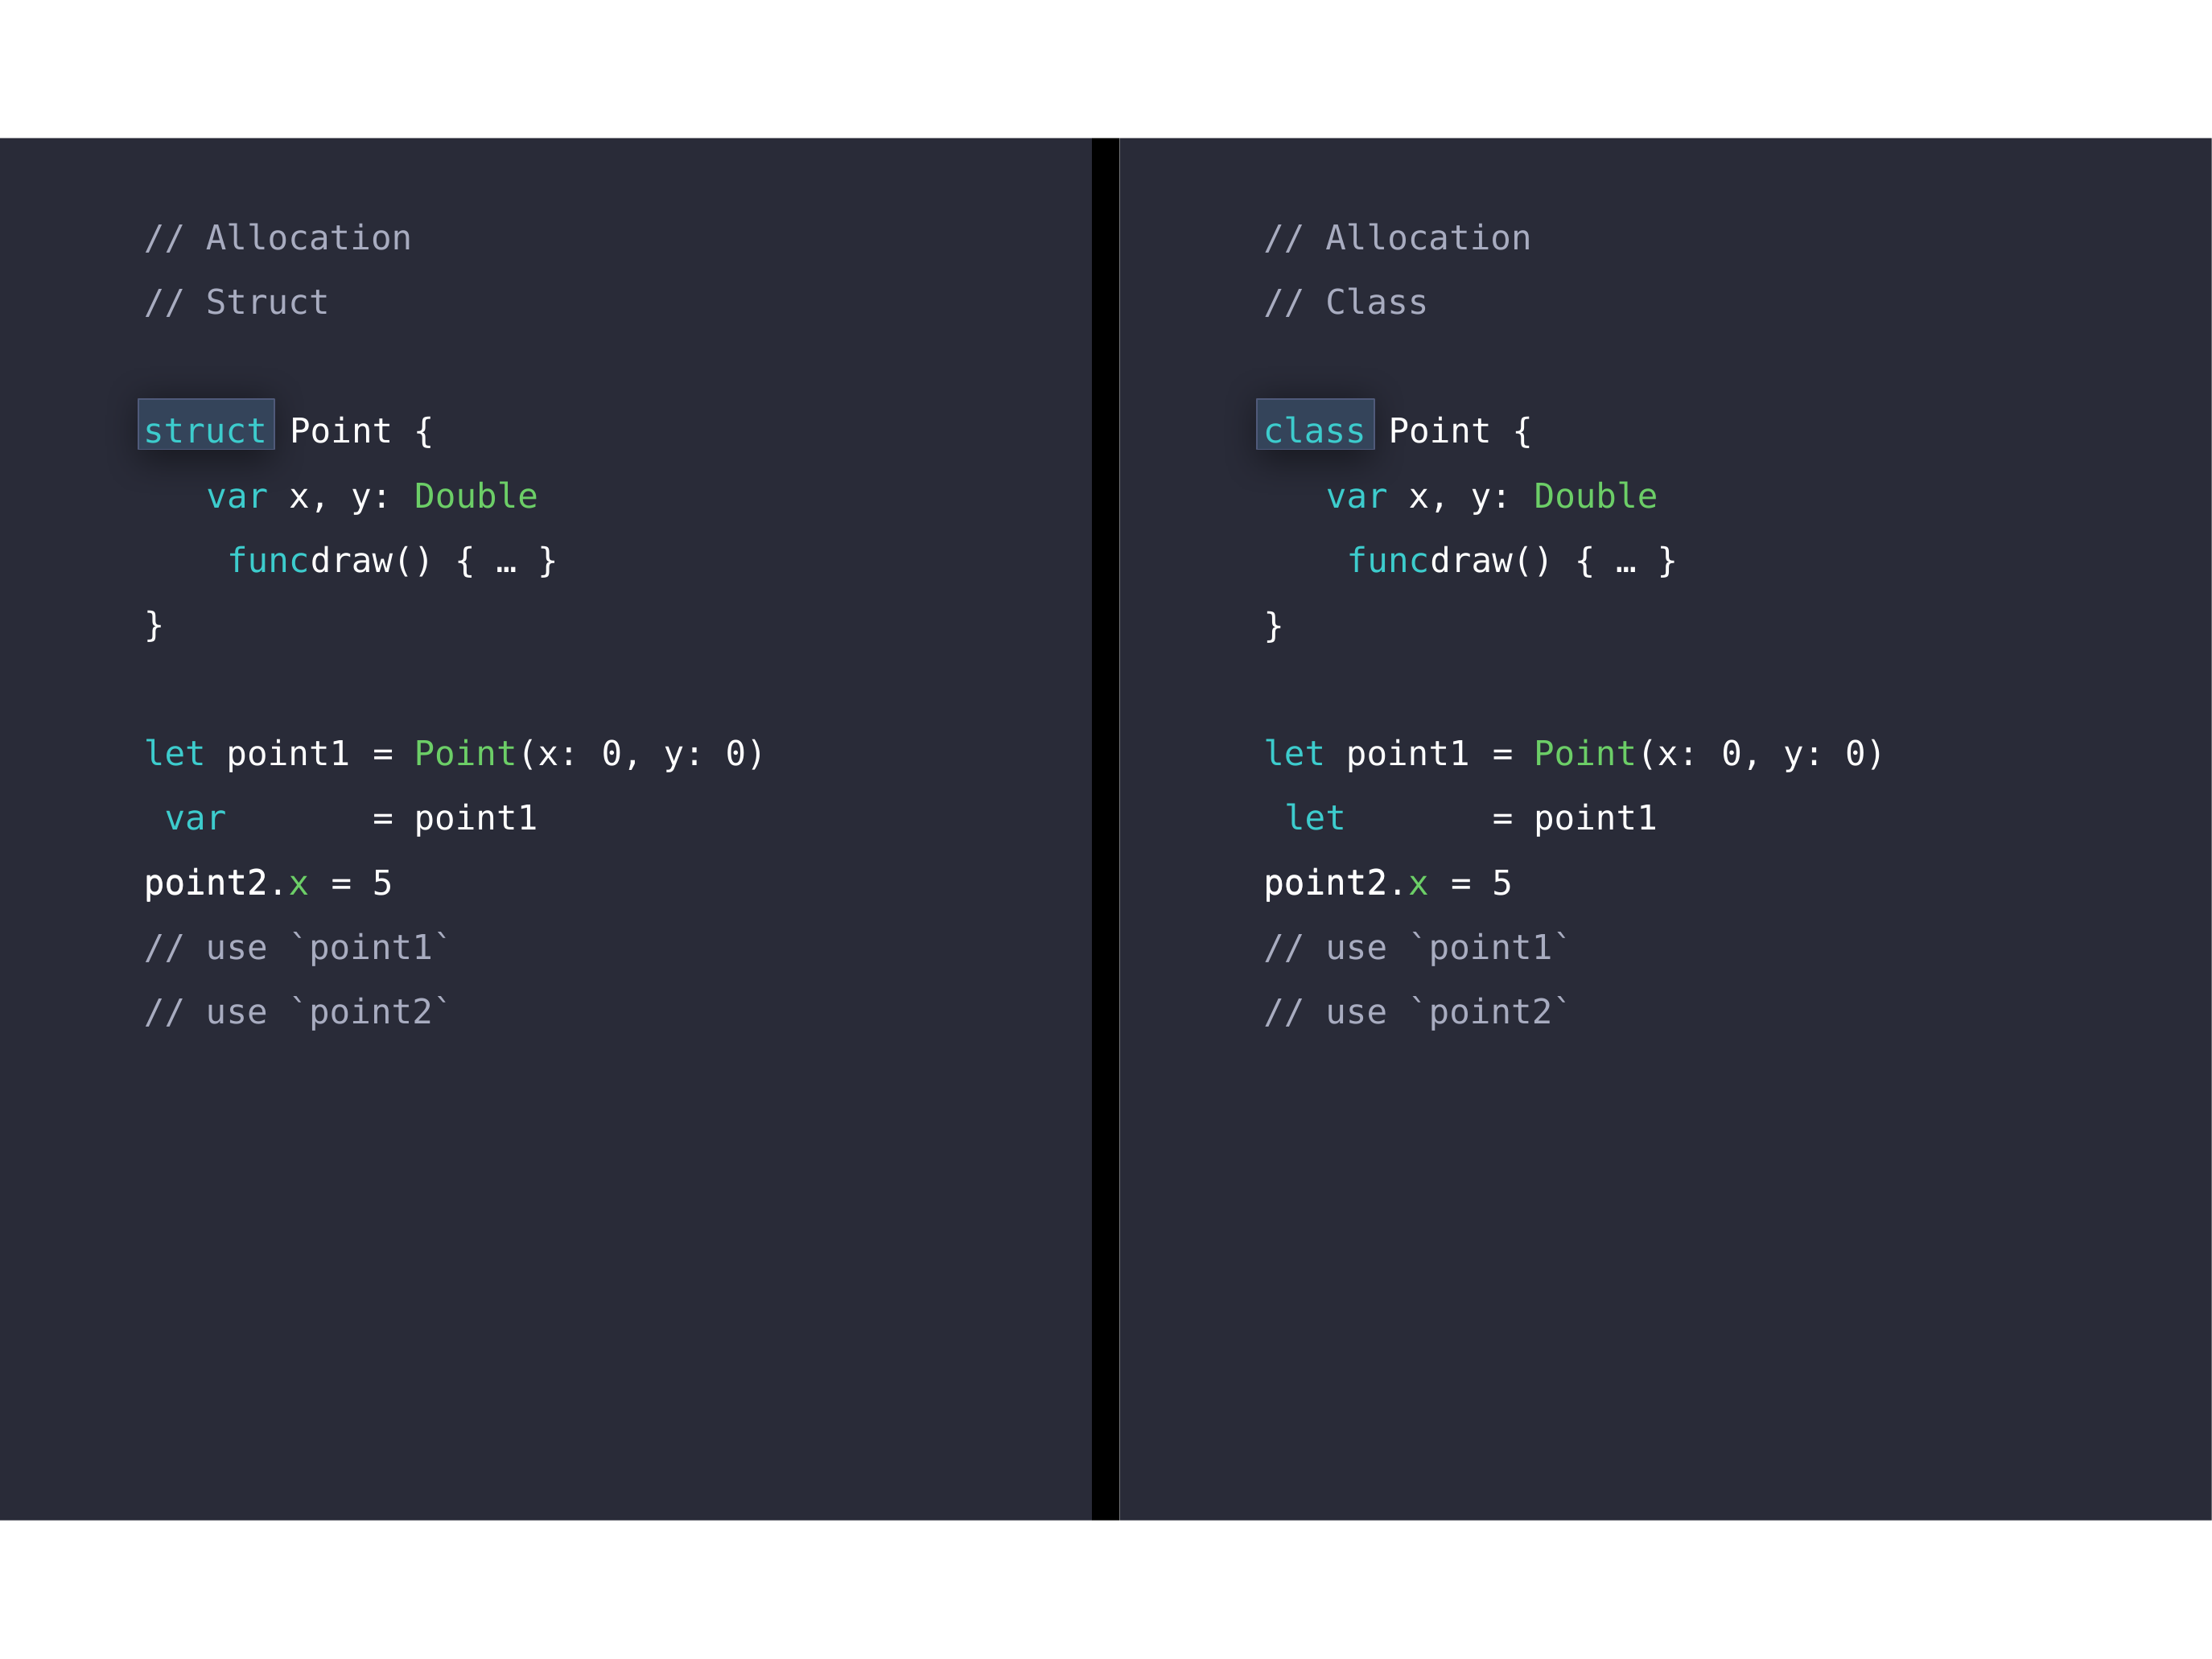

// Allocation
// Struct
// Allocation
// Class

struct
class
Point {
Double
Point {
var x, y:  func
var x, y:  func
Double
draw() { … }
draw() { … }
}
}
let point1  var point2
let point1  let point2
= Point(x:
= point1
= 5
0, y: 0)
= Point(x:
= point1
= 5
0, y: 0)
point2.x
point2.x
// use `point1`
// use `point2`
// use `point1`
// use `point2`